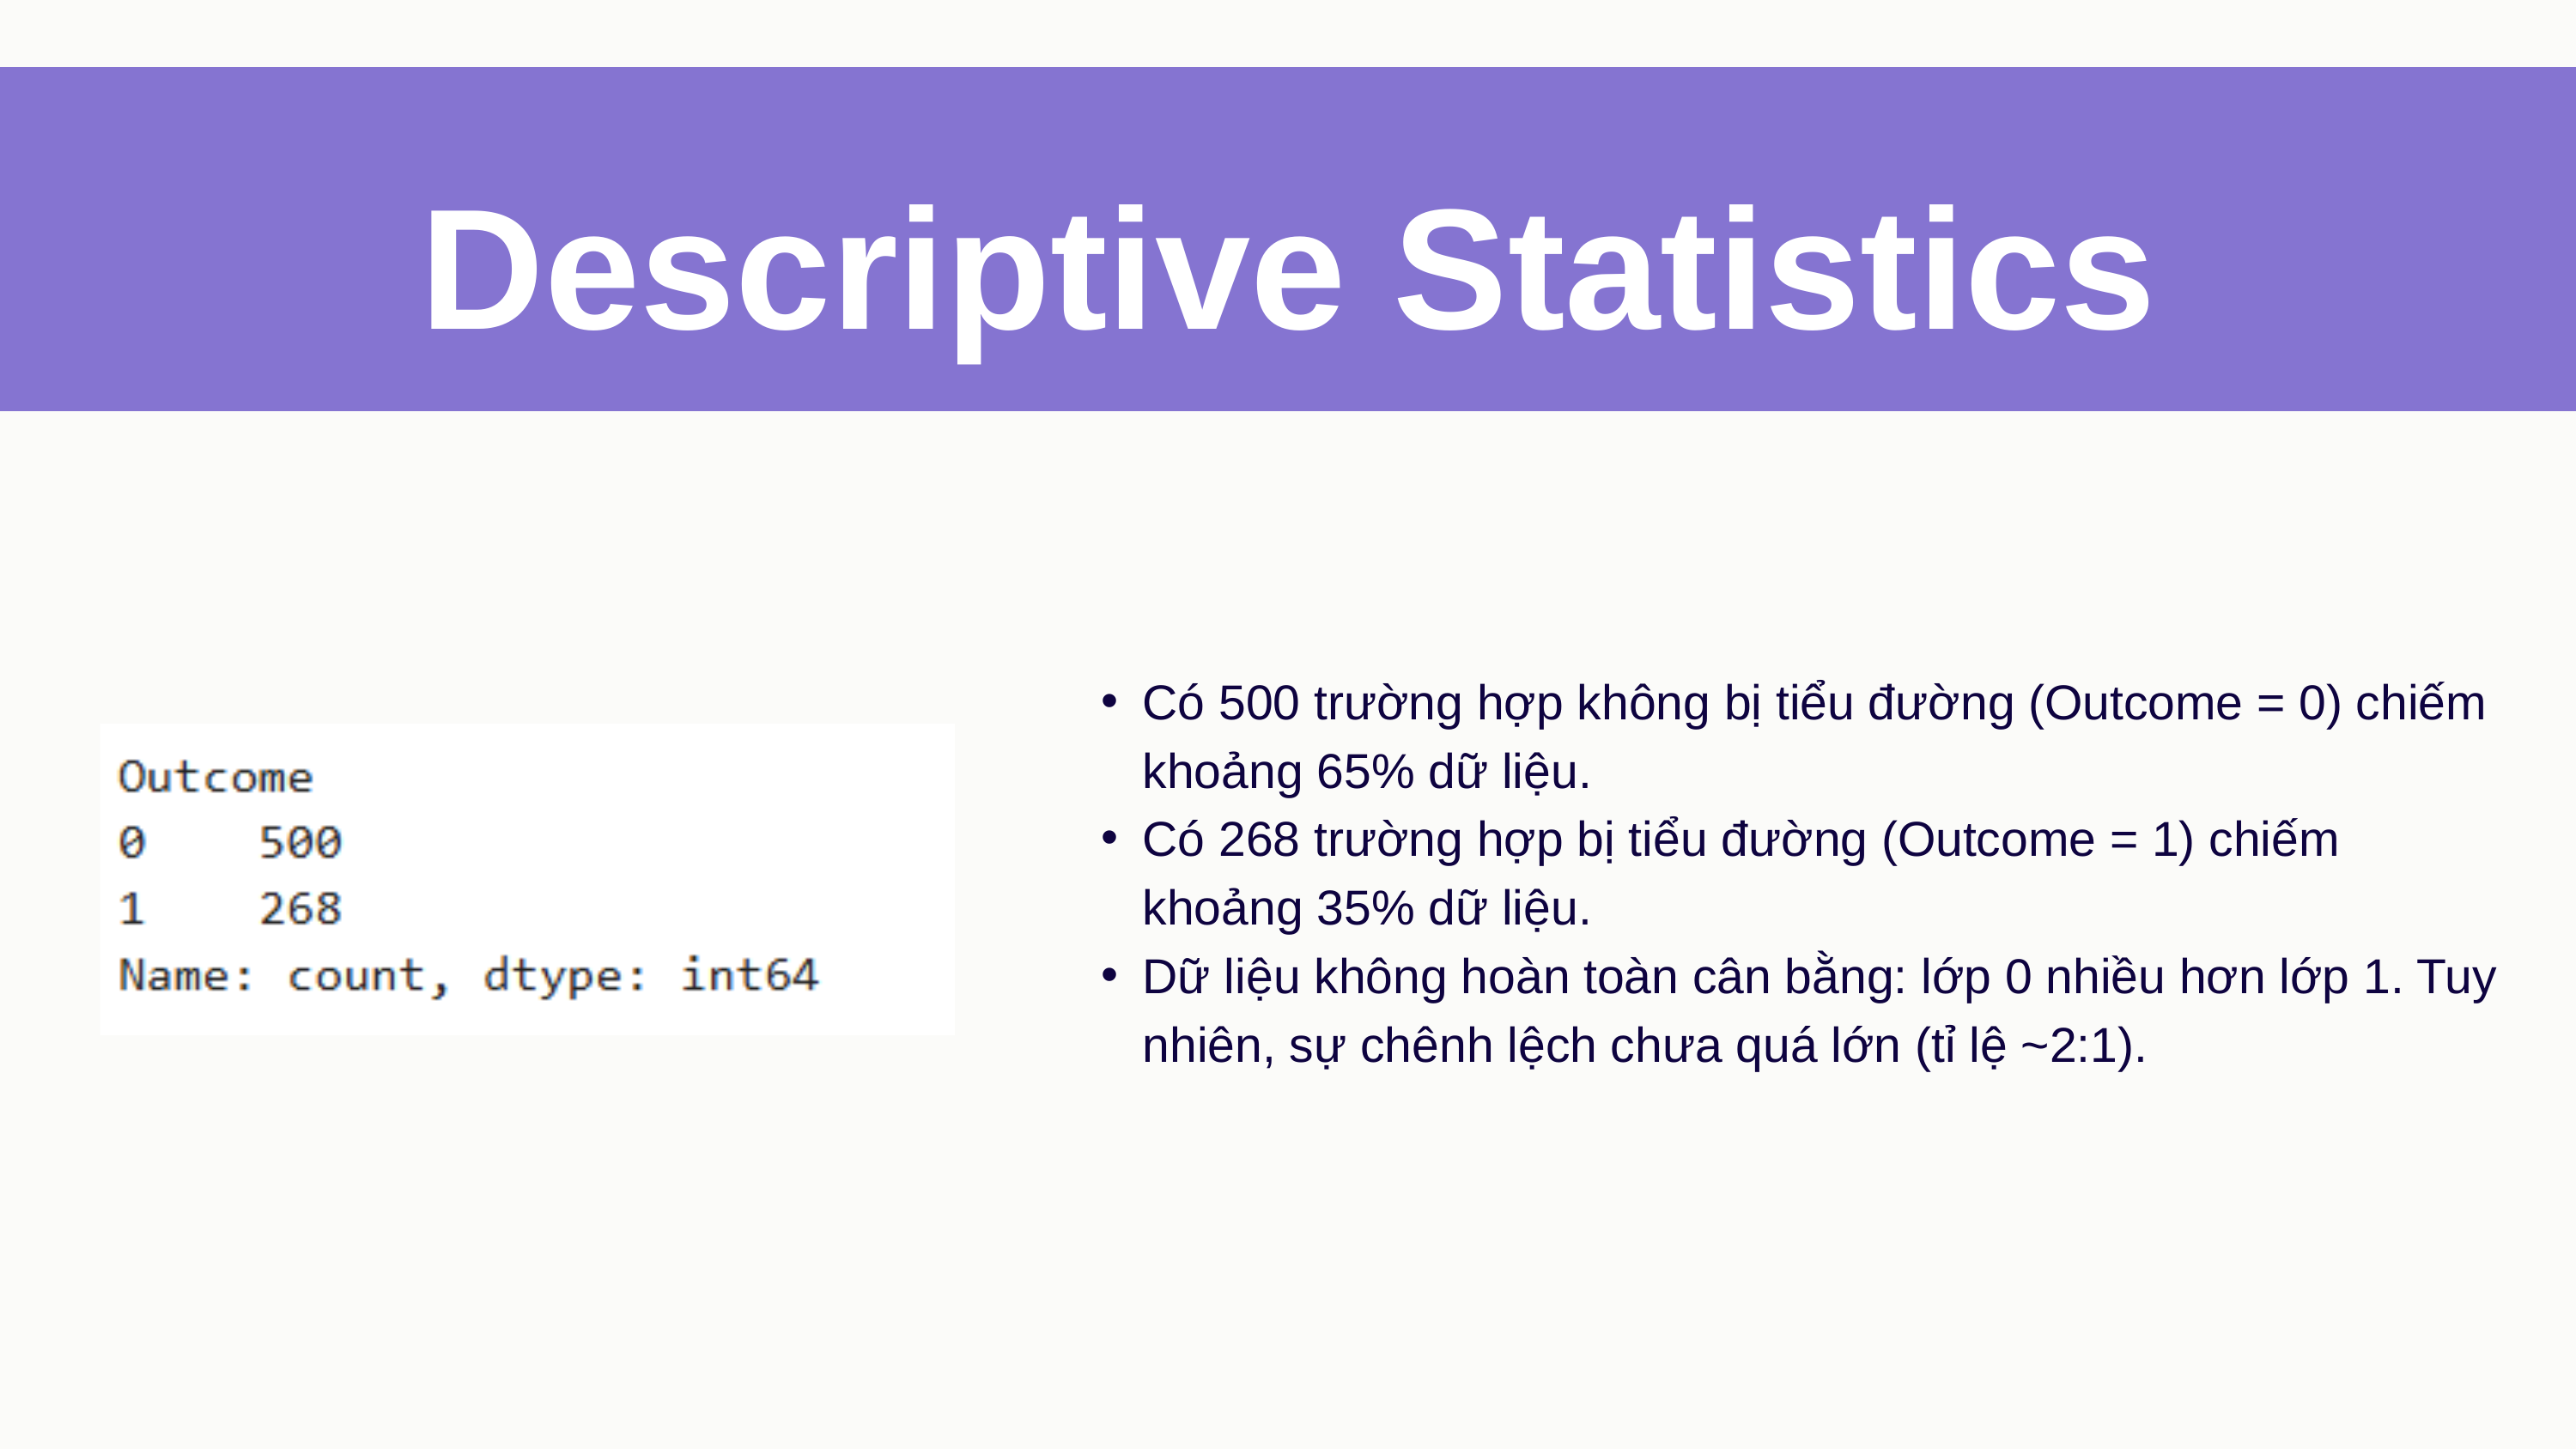

Descriptive Statistics

Có 500 trường hợp không bị tiểu đường (Outcome = 0) chiếm khoảng 65% dữ liệu.
Có 268 trường hợp bị tiểu đường (Outcome = 1) chiếm khoảng 35% dữ liệu.
Dữ liệu không hoàn toàn cân bằng: lớp 0 nhiều hơn lớp 1. Tuy nhiên, sự chênh lệch chưa quá lớn (tỉ lệ ~2:1).